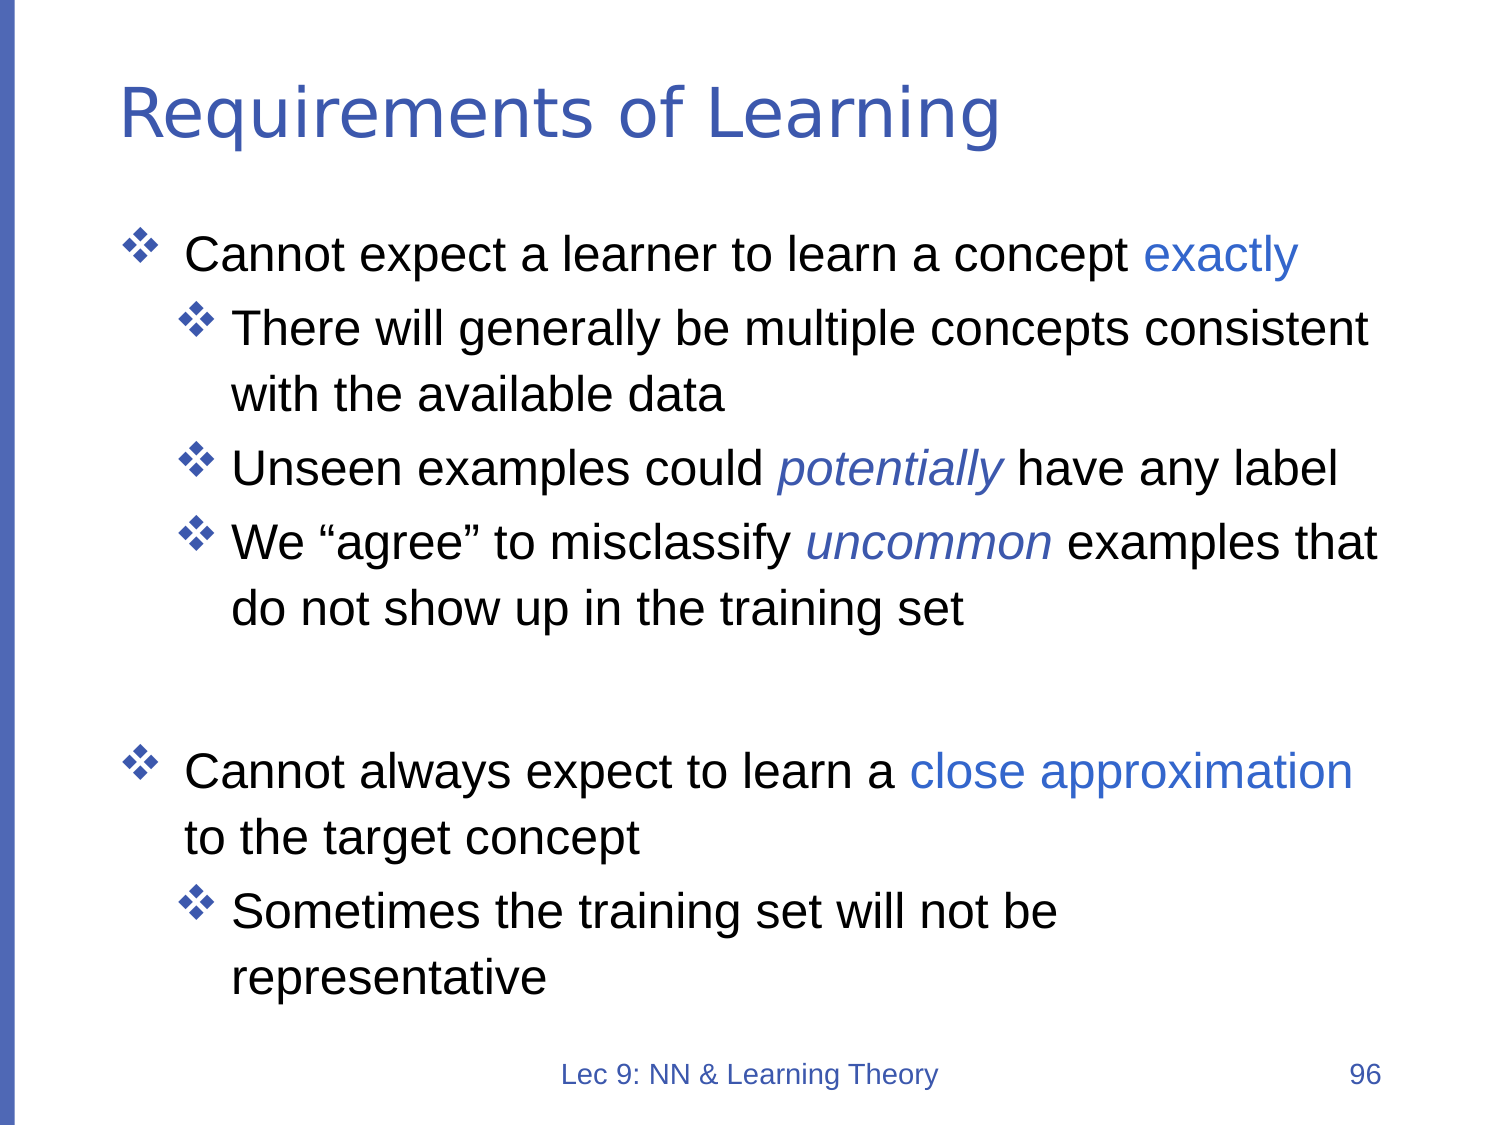

# Requirements of Learning
Cannot expect a learner to learn a concept exactly
There will generally be multiple concepts consistent with the available data
Unseen examples could potentially have any label
We “agree” to misclassify uncommon examples that do not show up in the training set

Cannot always expect to learn a close approximation to the target concept
Sometimes the training set will not be representative
Lec 9: NN & Learning Theory
96